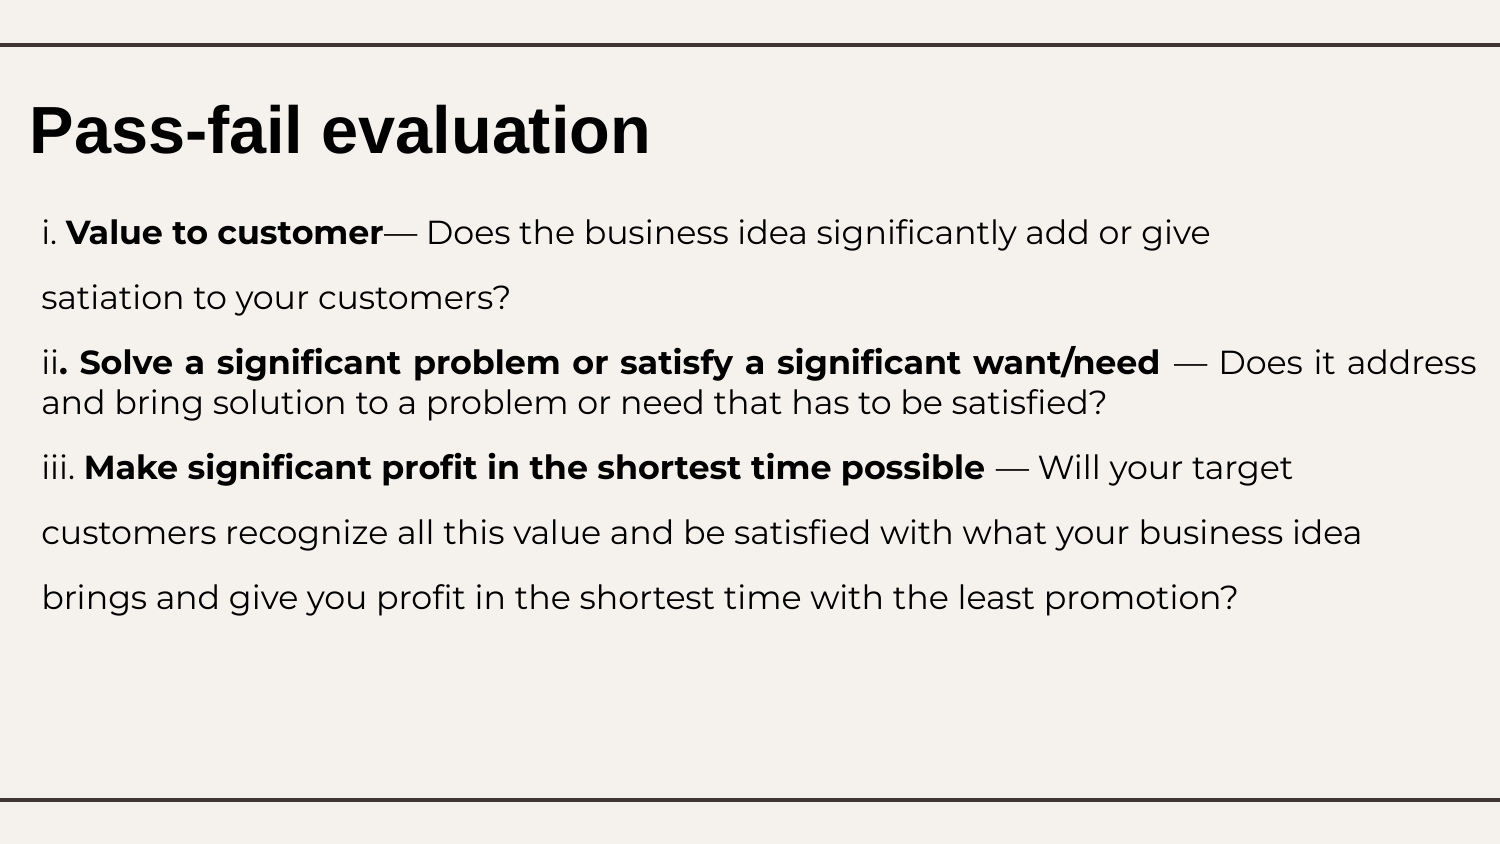

# Pass-fail evaluation
i. Value to customer— Does the business idea significantly add or give
satiation to your customers?
ii. Solve a significant problem or satisfy a significant want/need — Does it address and bring solution to a problem or need that has to be satisfied?
iii. Make significant profit in the shortest time possible — Will your target
customers recognize all this value and be satisfied with what your business idea
brings and give you profit in the shortest time with the least promotion?